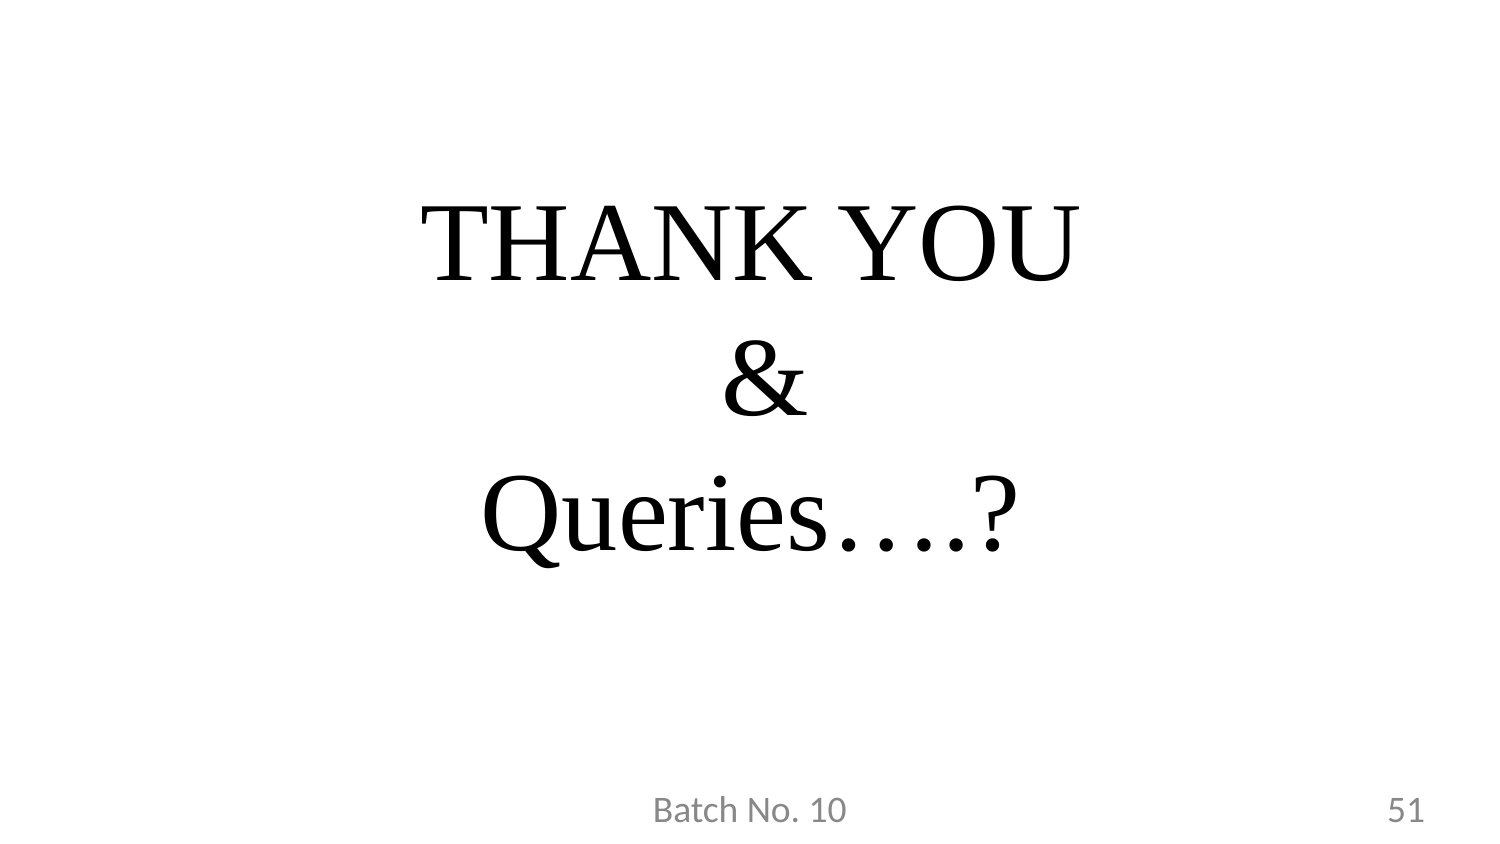

# THANK YOU & Queries….?
Batch No. 10
51